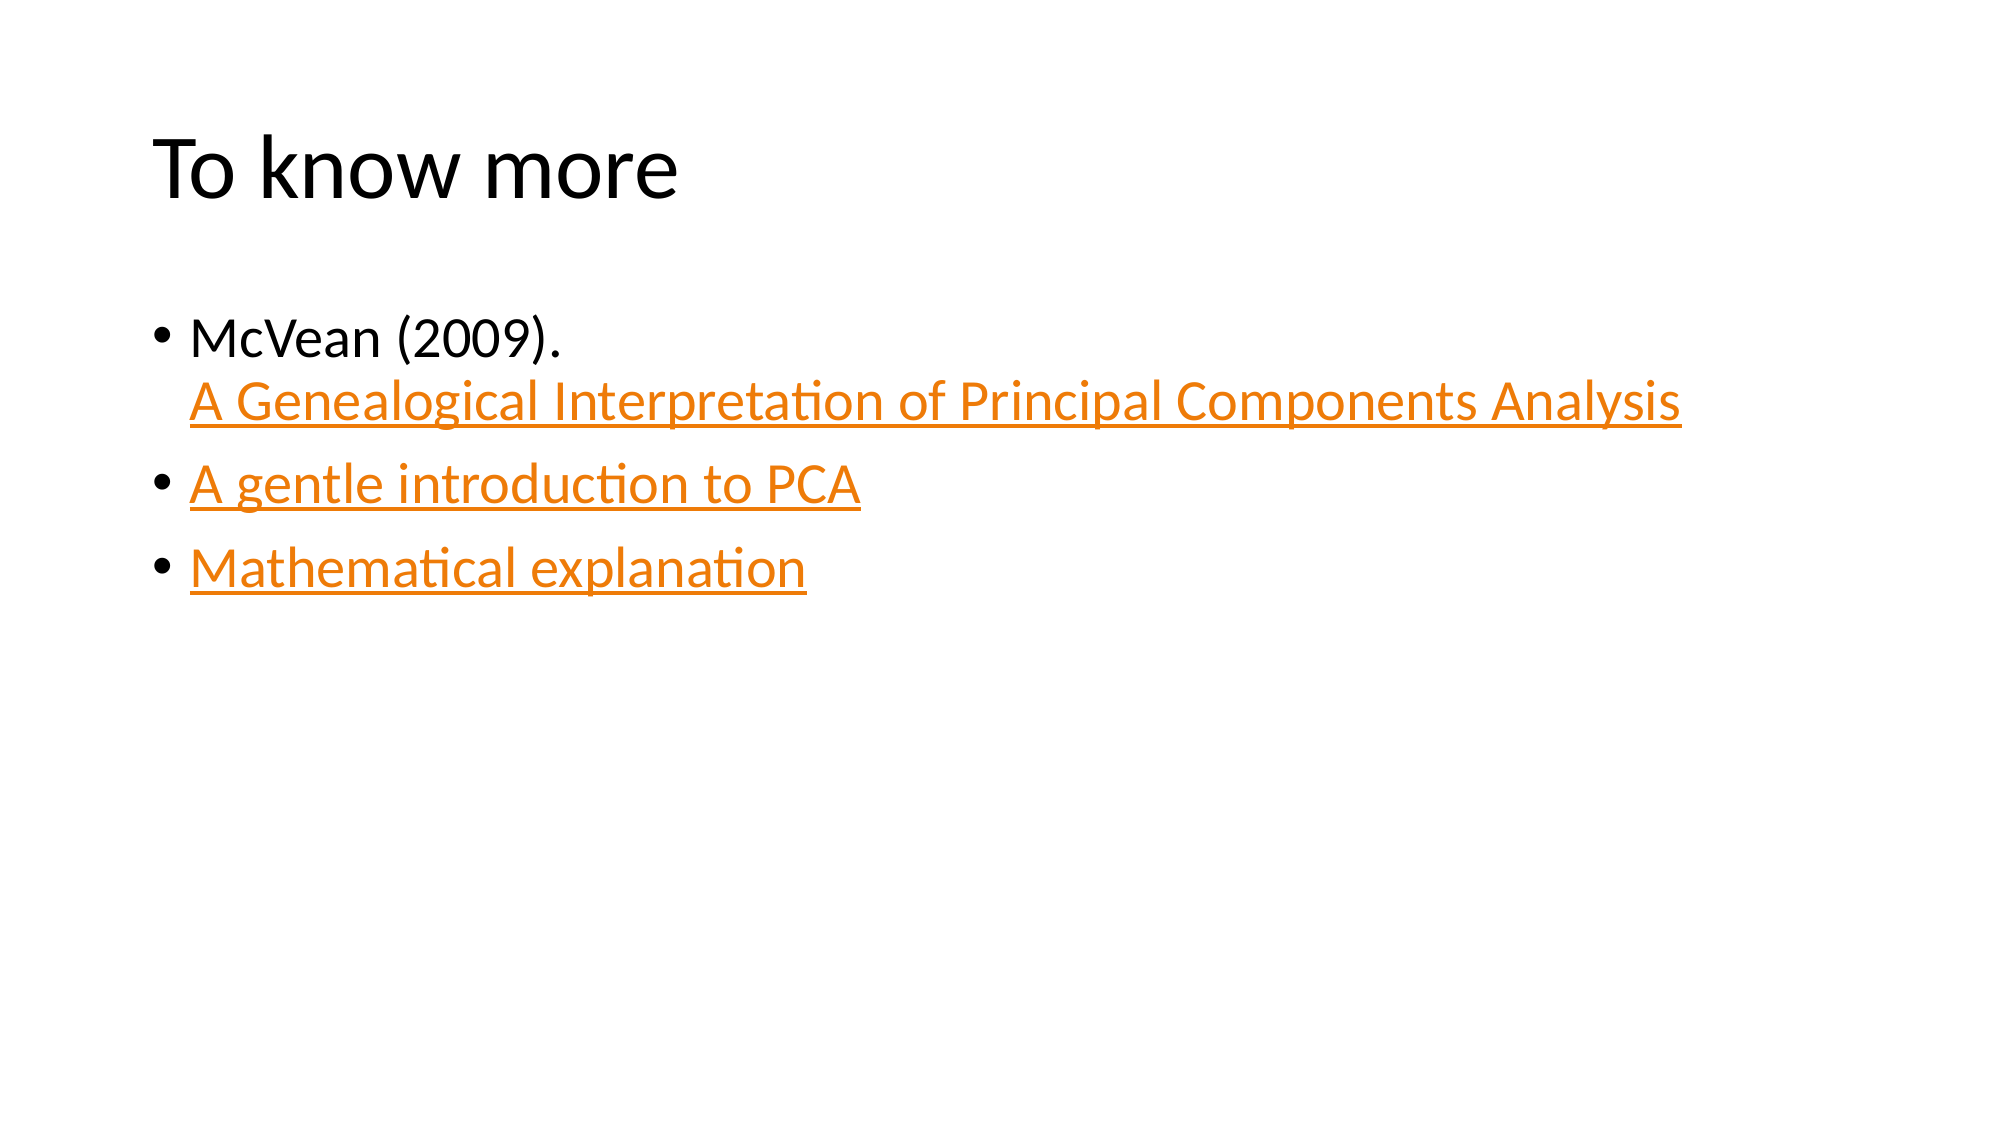

# To know more
McVean (2009). A Genealogical Interpretation of Principal Components Analysis
A gentle introduction to PCA
Mathematical explanation